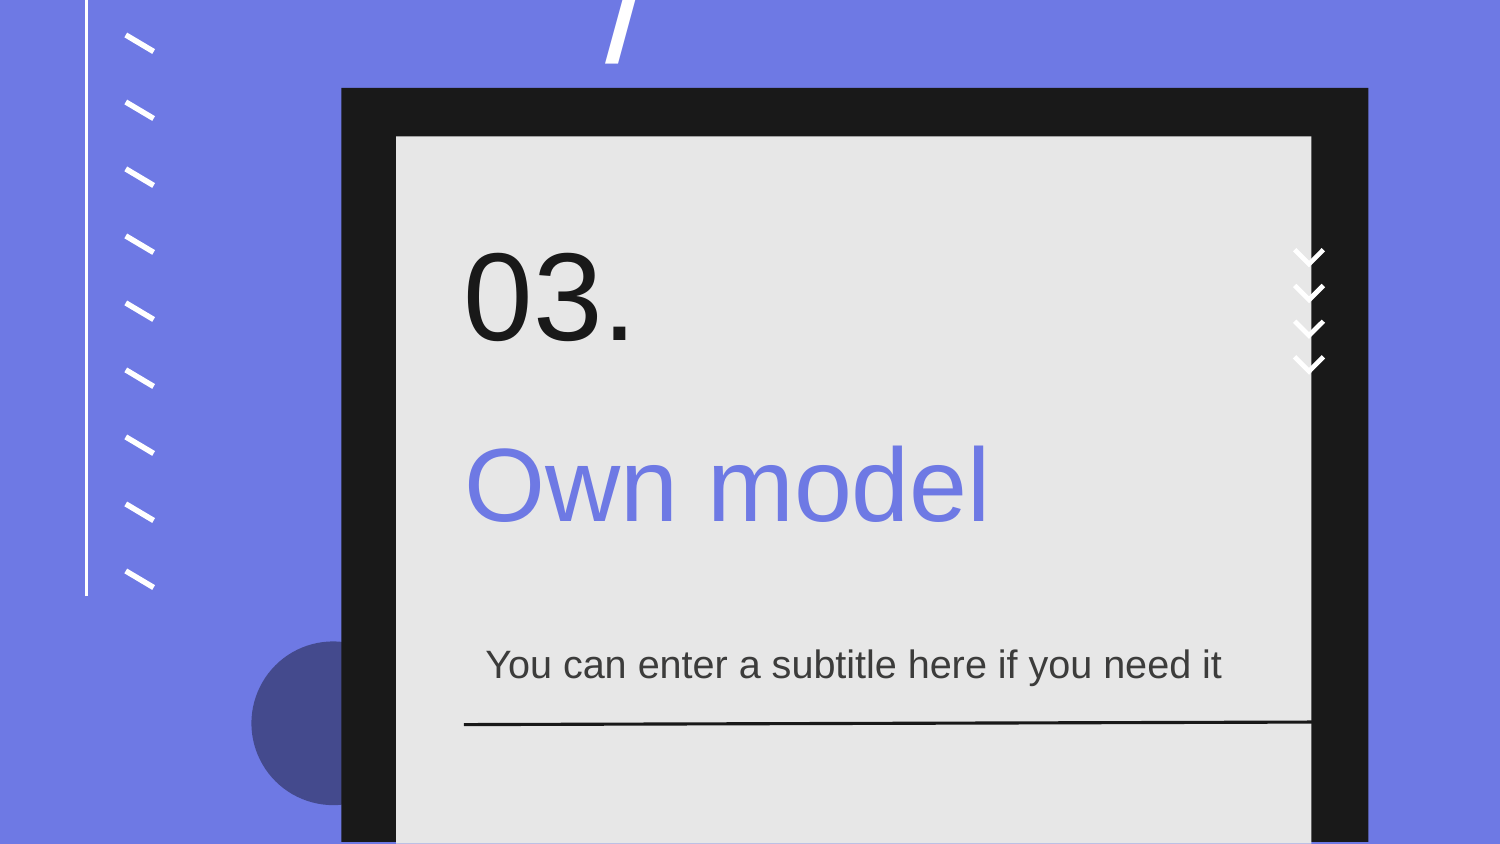

03.

# Own model
You can enter a subtitle here if you need it